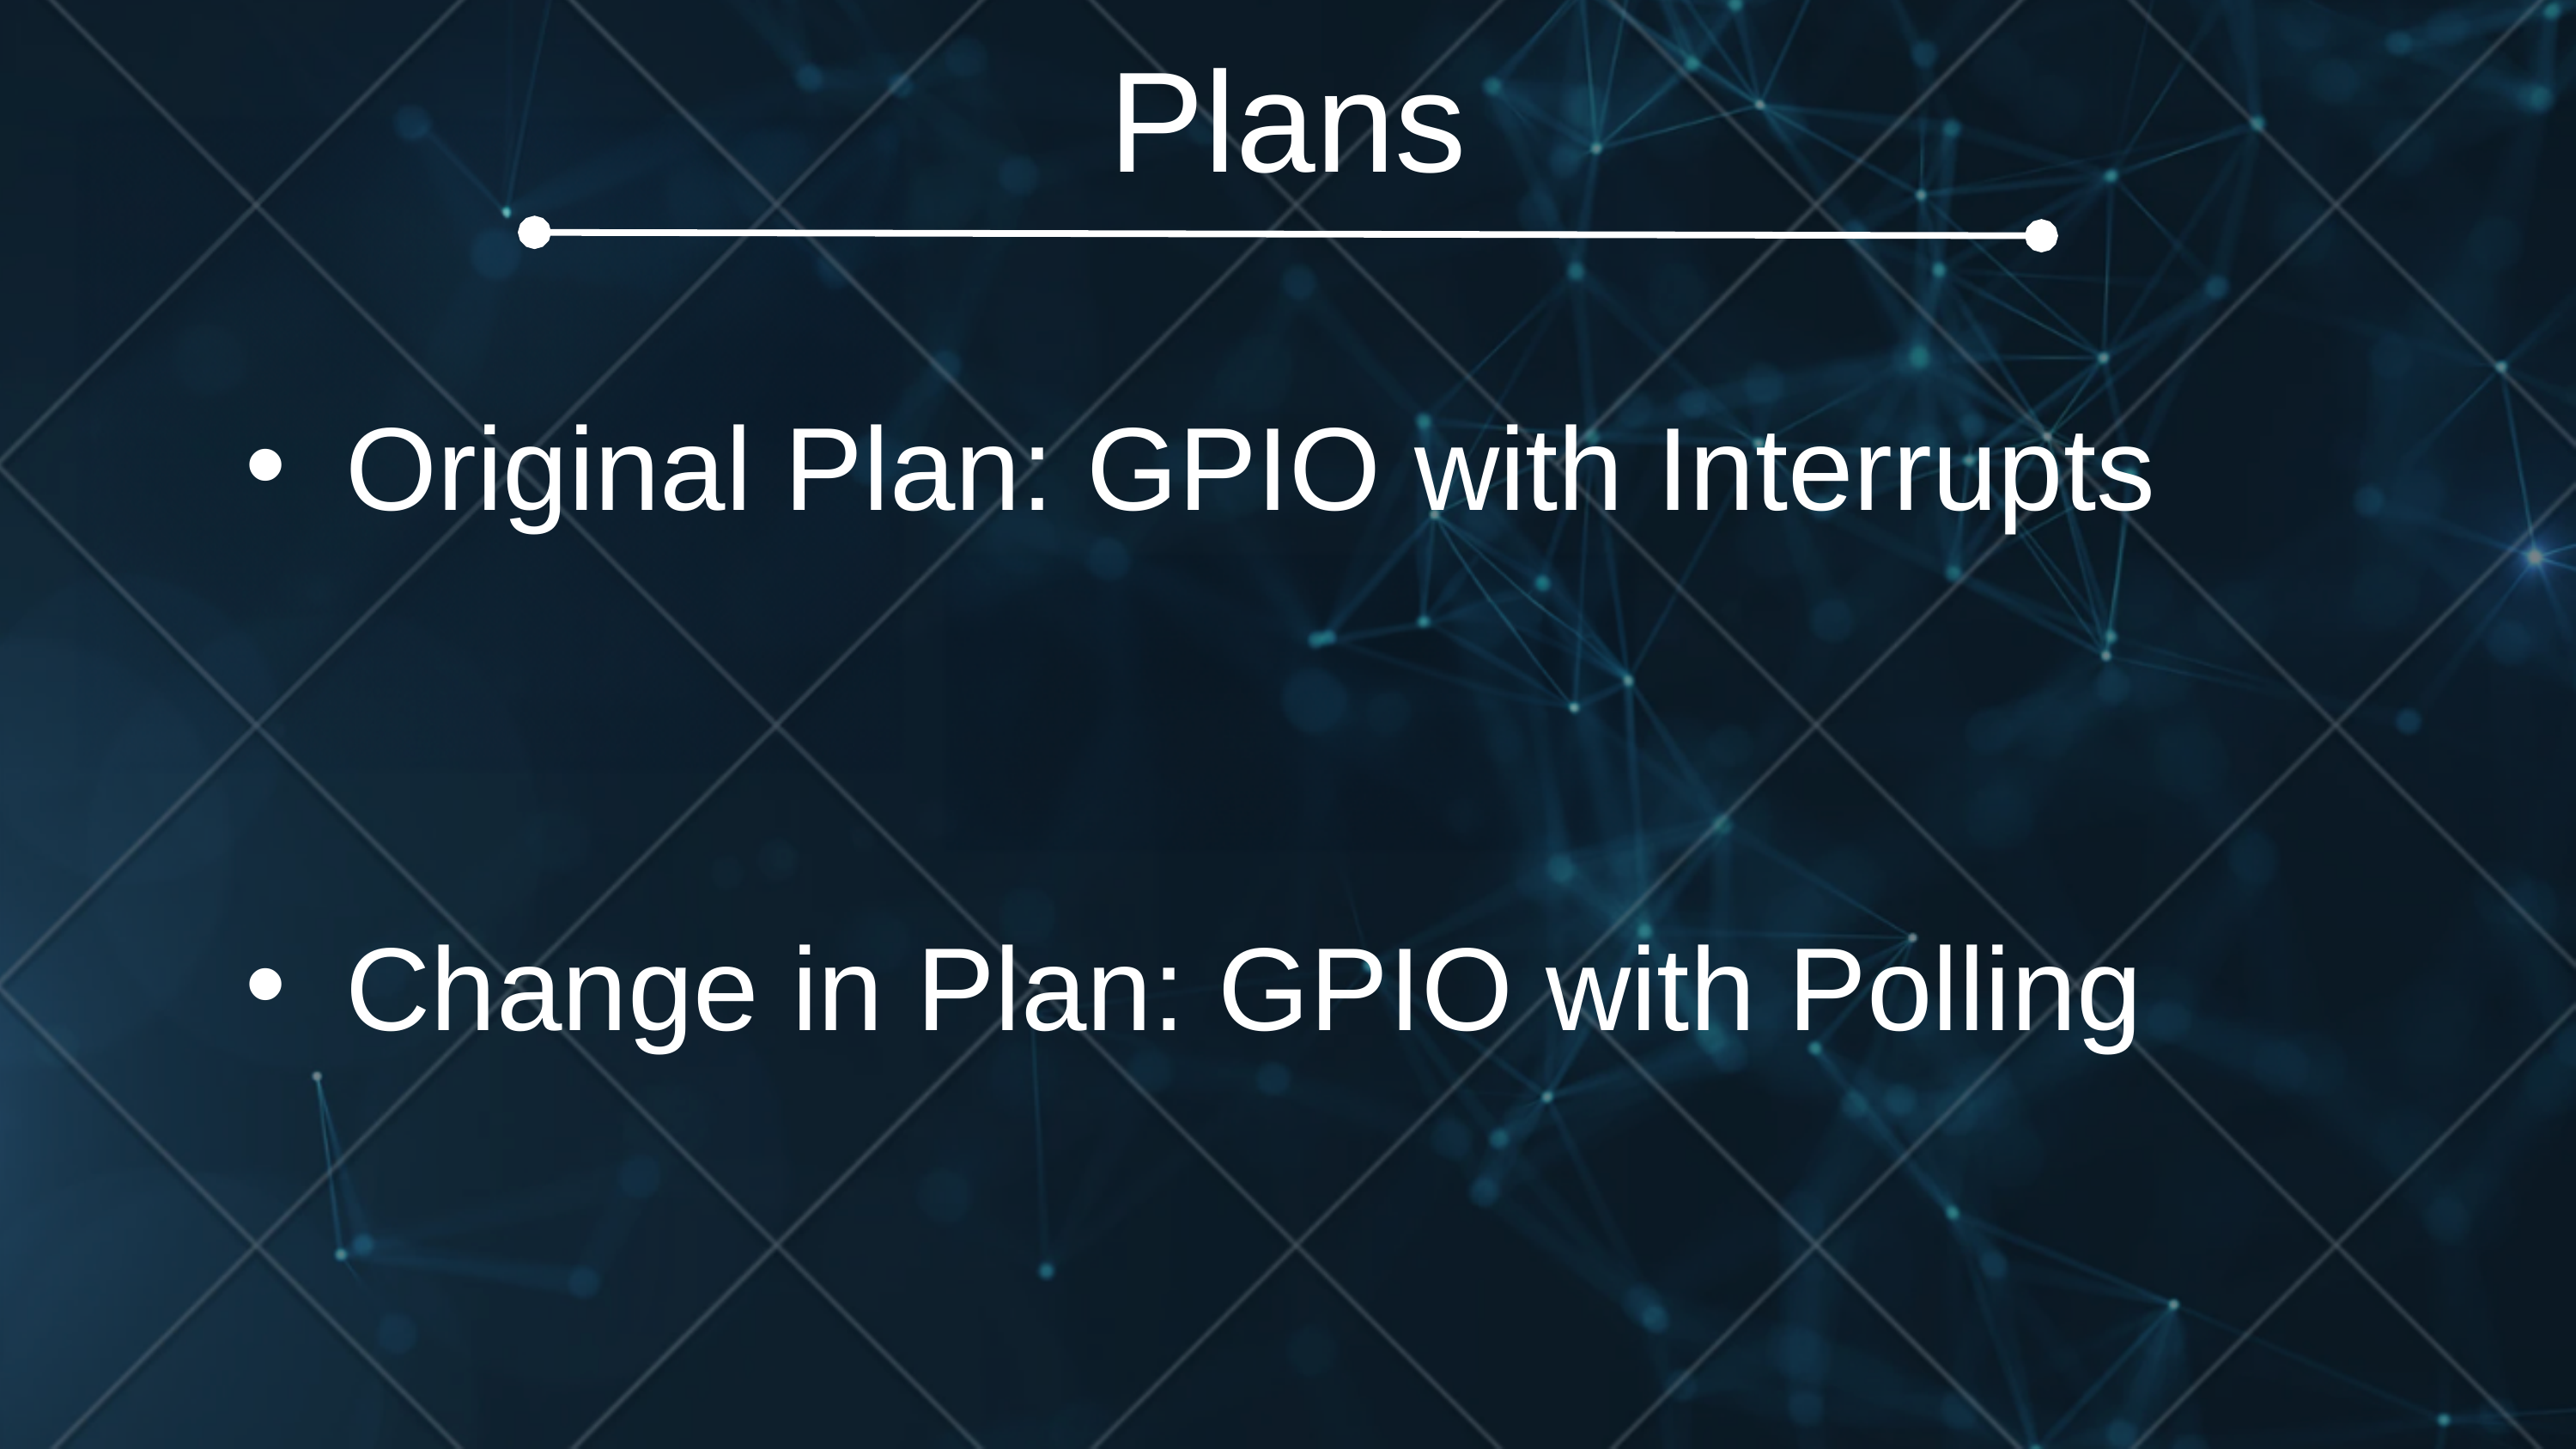

Plans

Original Plan: GPIO with Interrupts

Change in Plan: GPIO with Polling